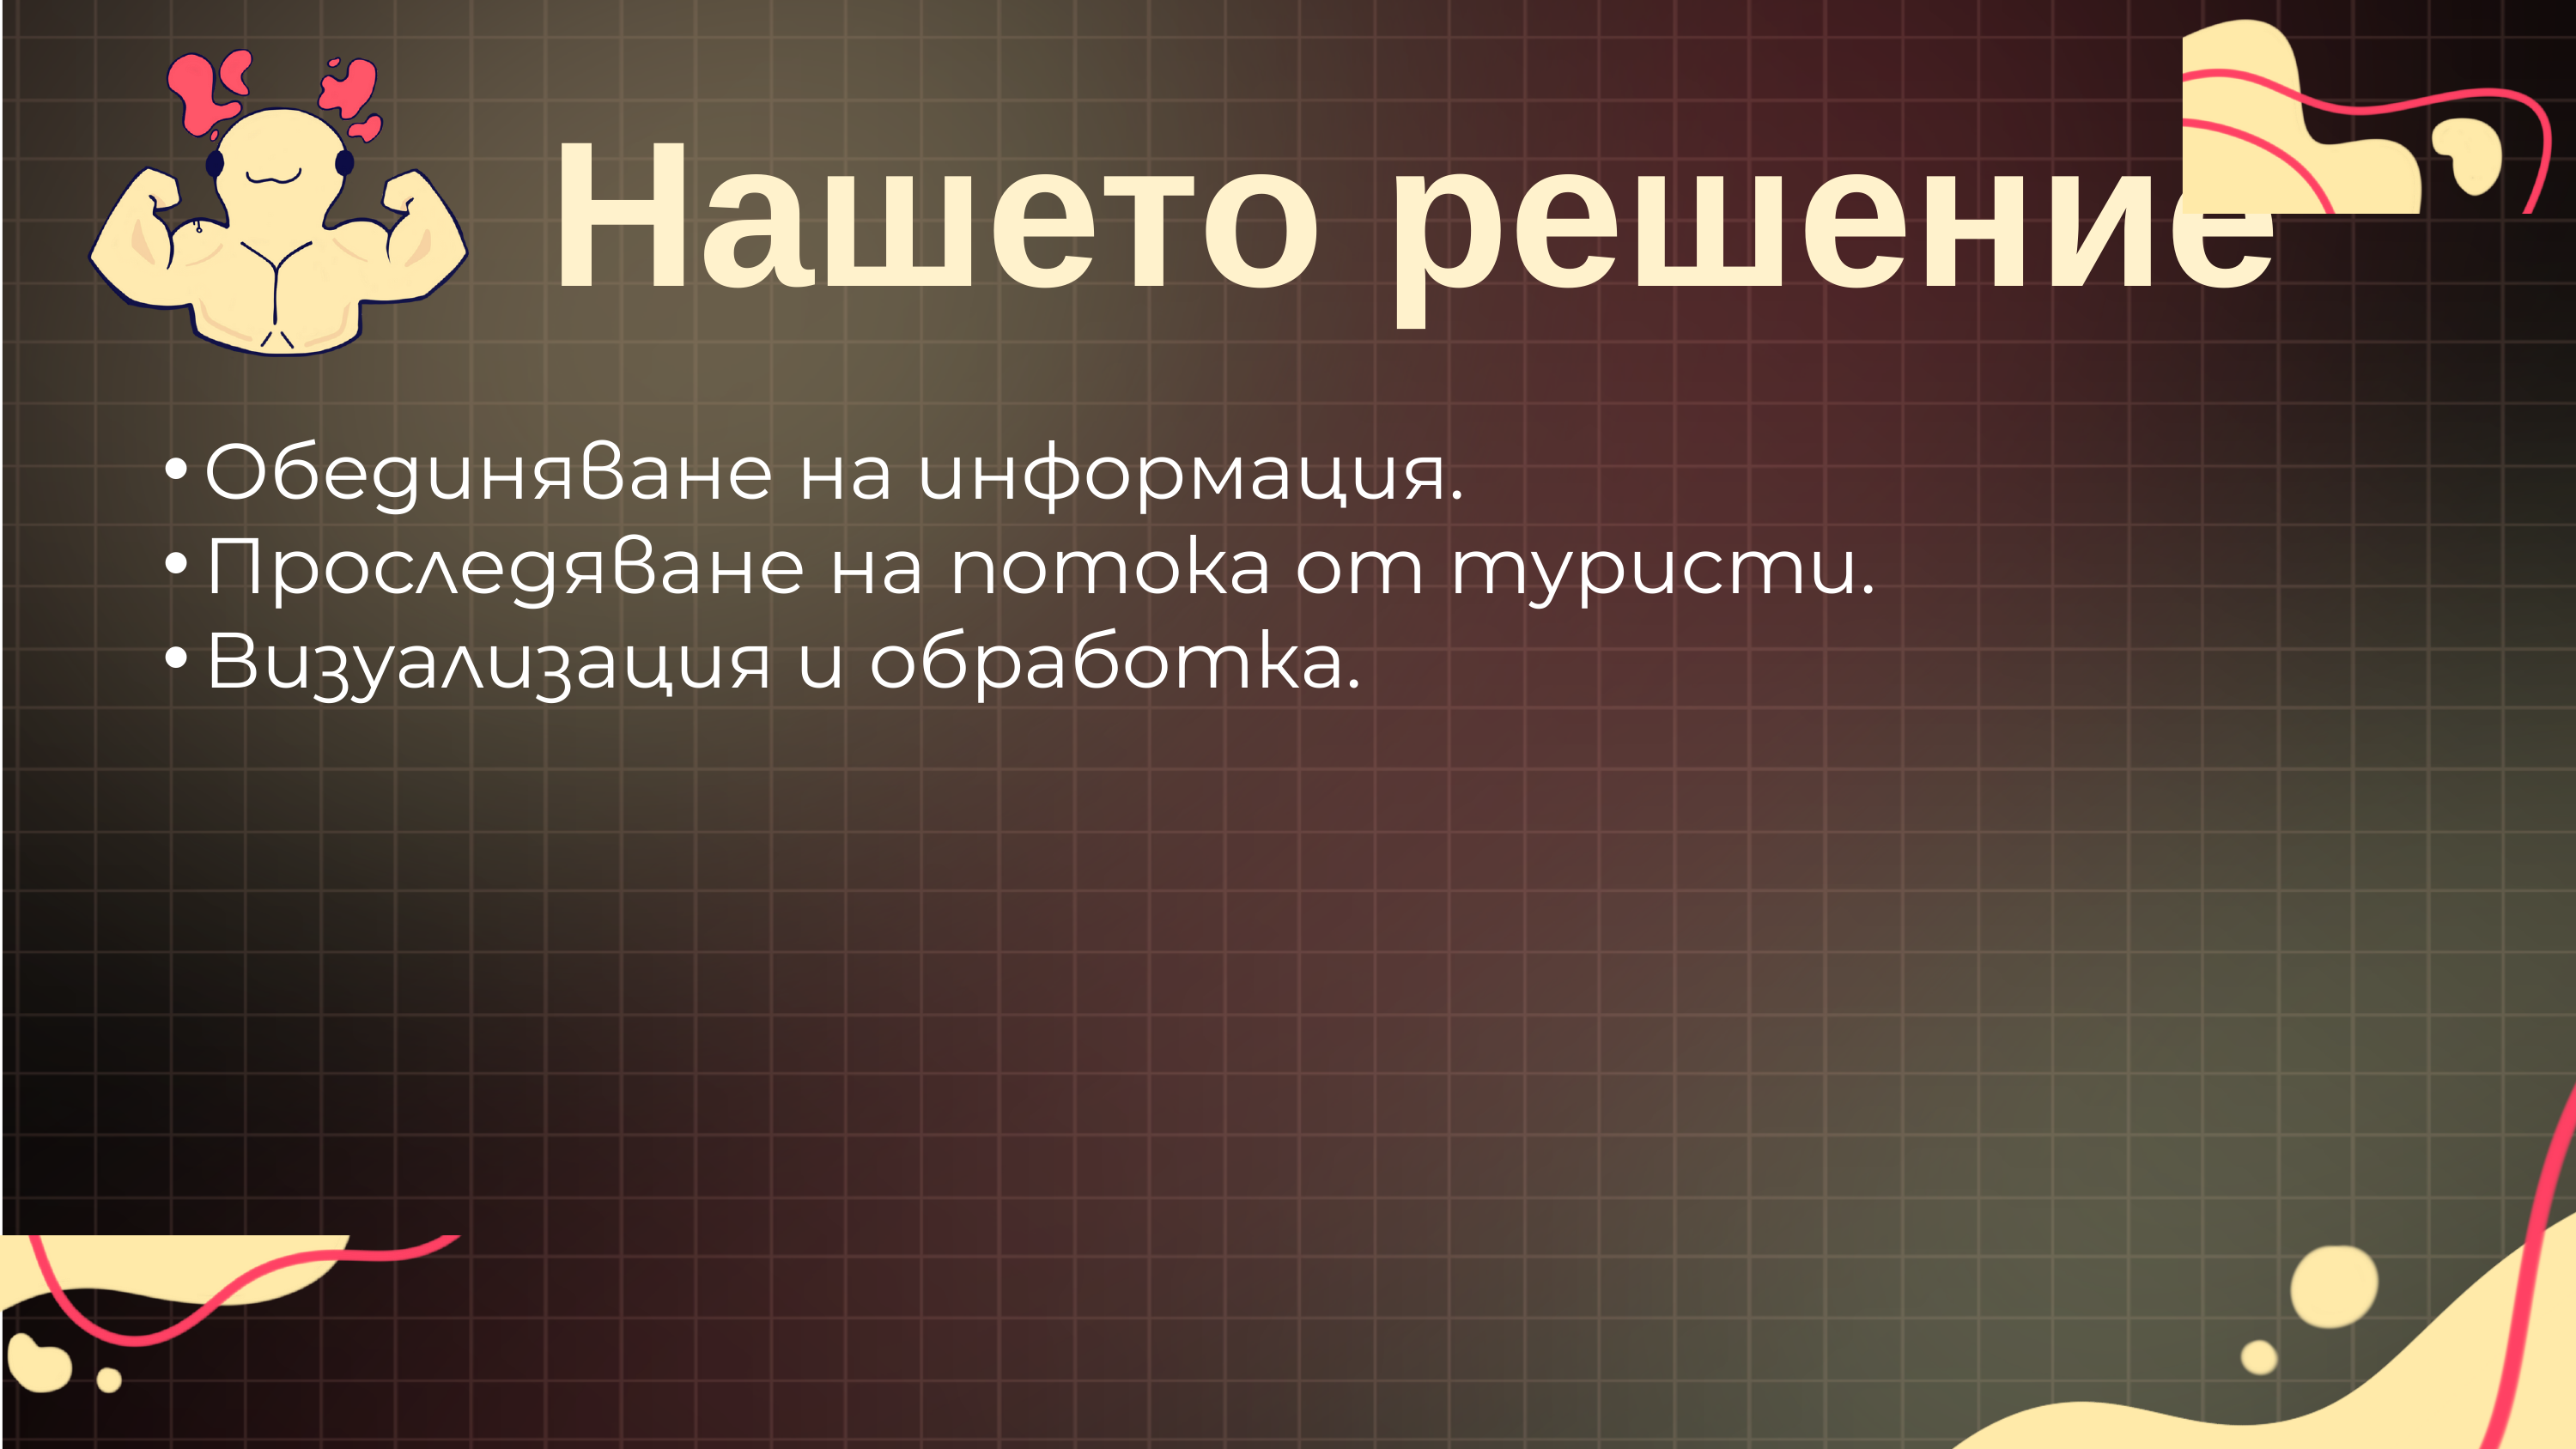

Нашето решение
Обединяване на информация.
Проследяване на потока от туристи.
Визуализация и обработка.